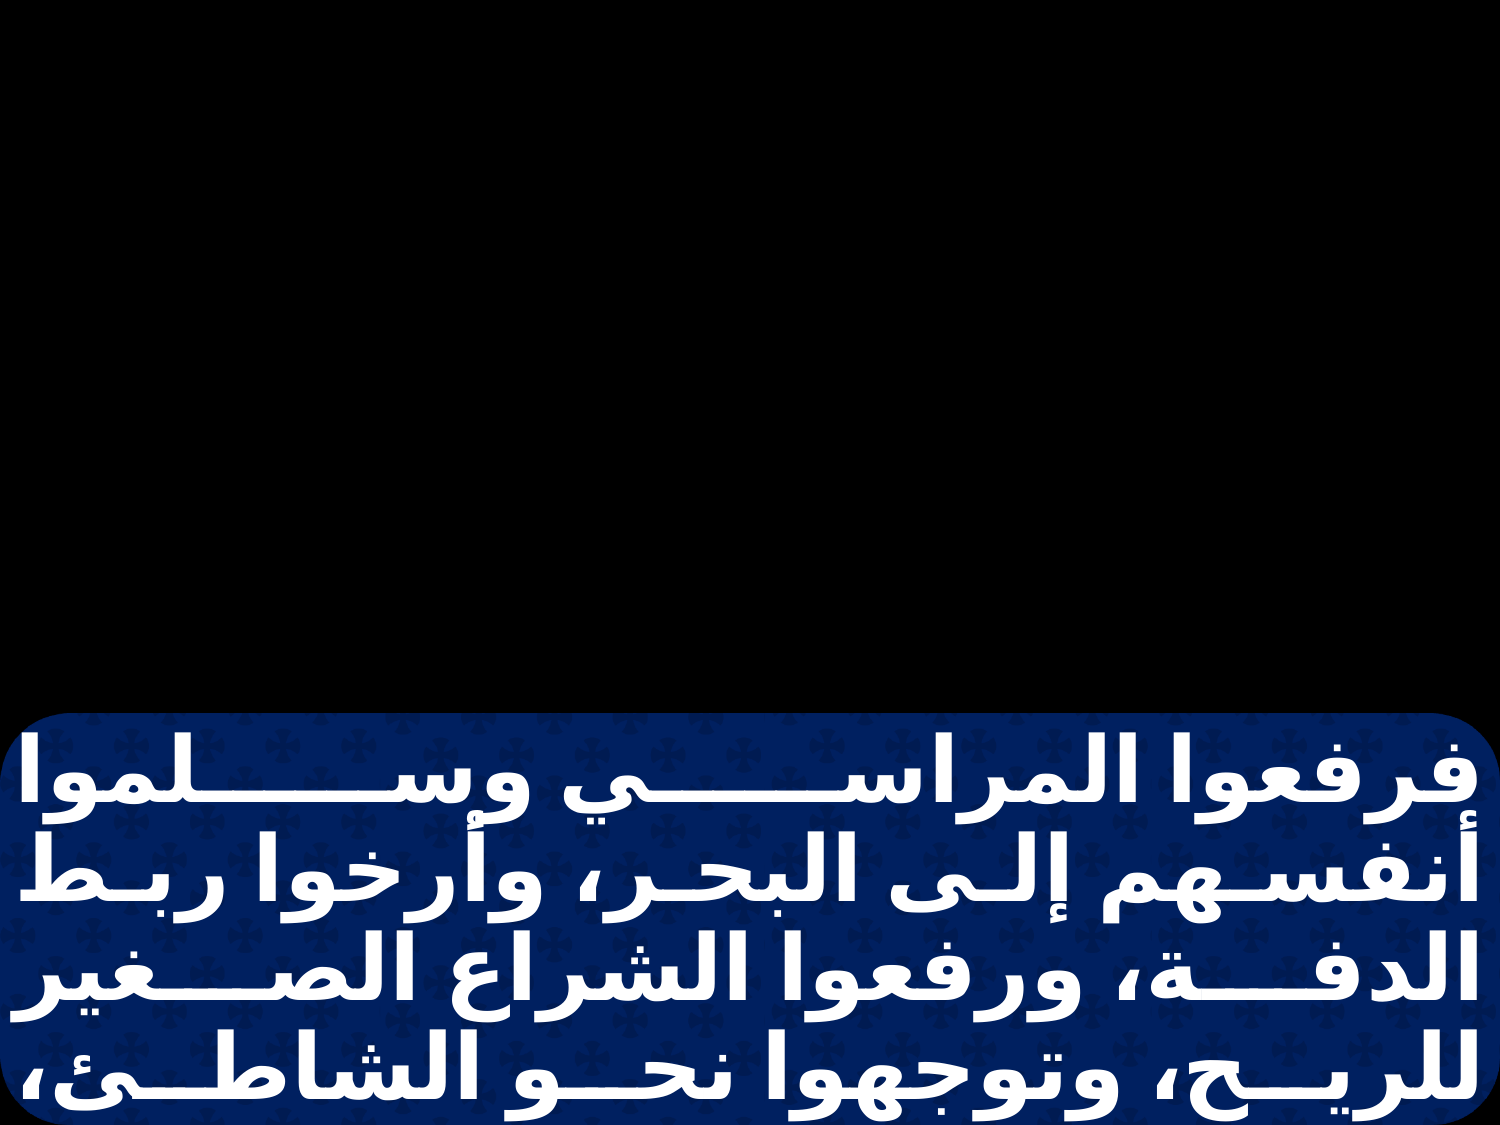

فرفعوا المراسي وسلموا أنفسهم إلى البحر، وأرخوا ربط الدفة، ورفعوا الشراع الصغير للريح، وتوجهوا نحو الشاطئ، فلما وقعوا على موضعٍ بين بحرين، دفعوا السفينة إلى الشاطئ، فنشب مقدمها